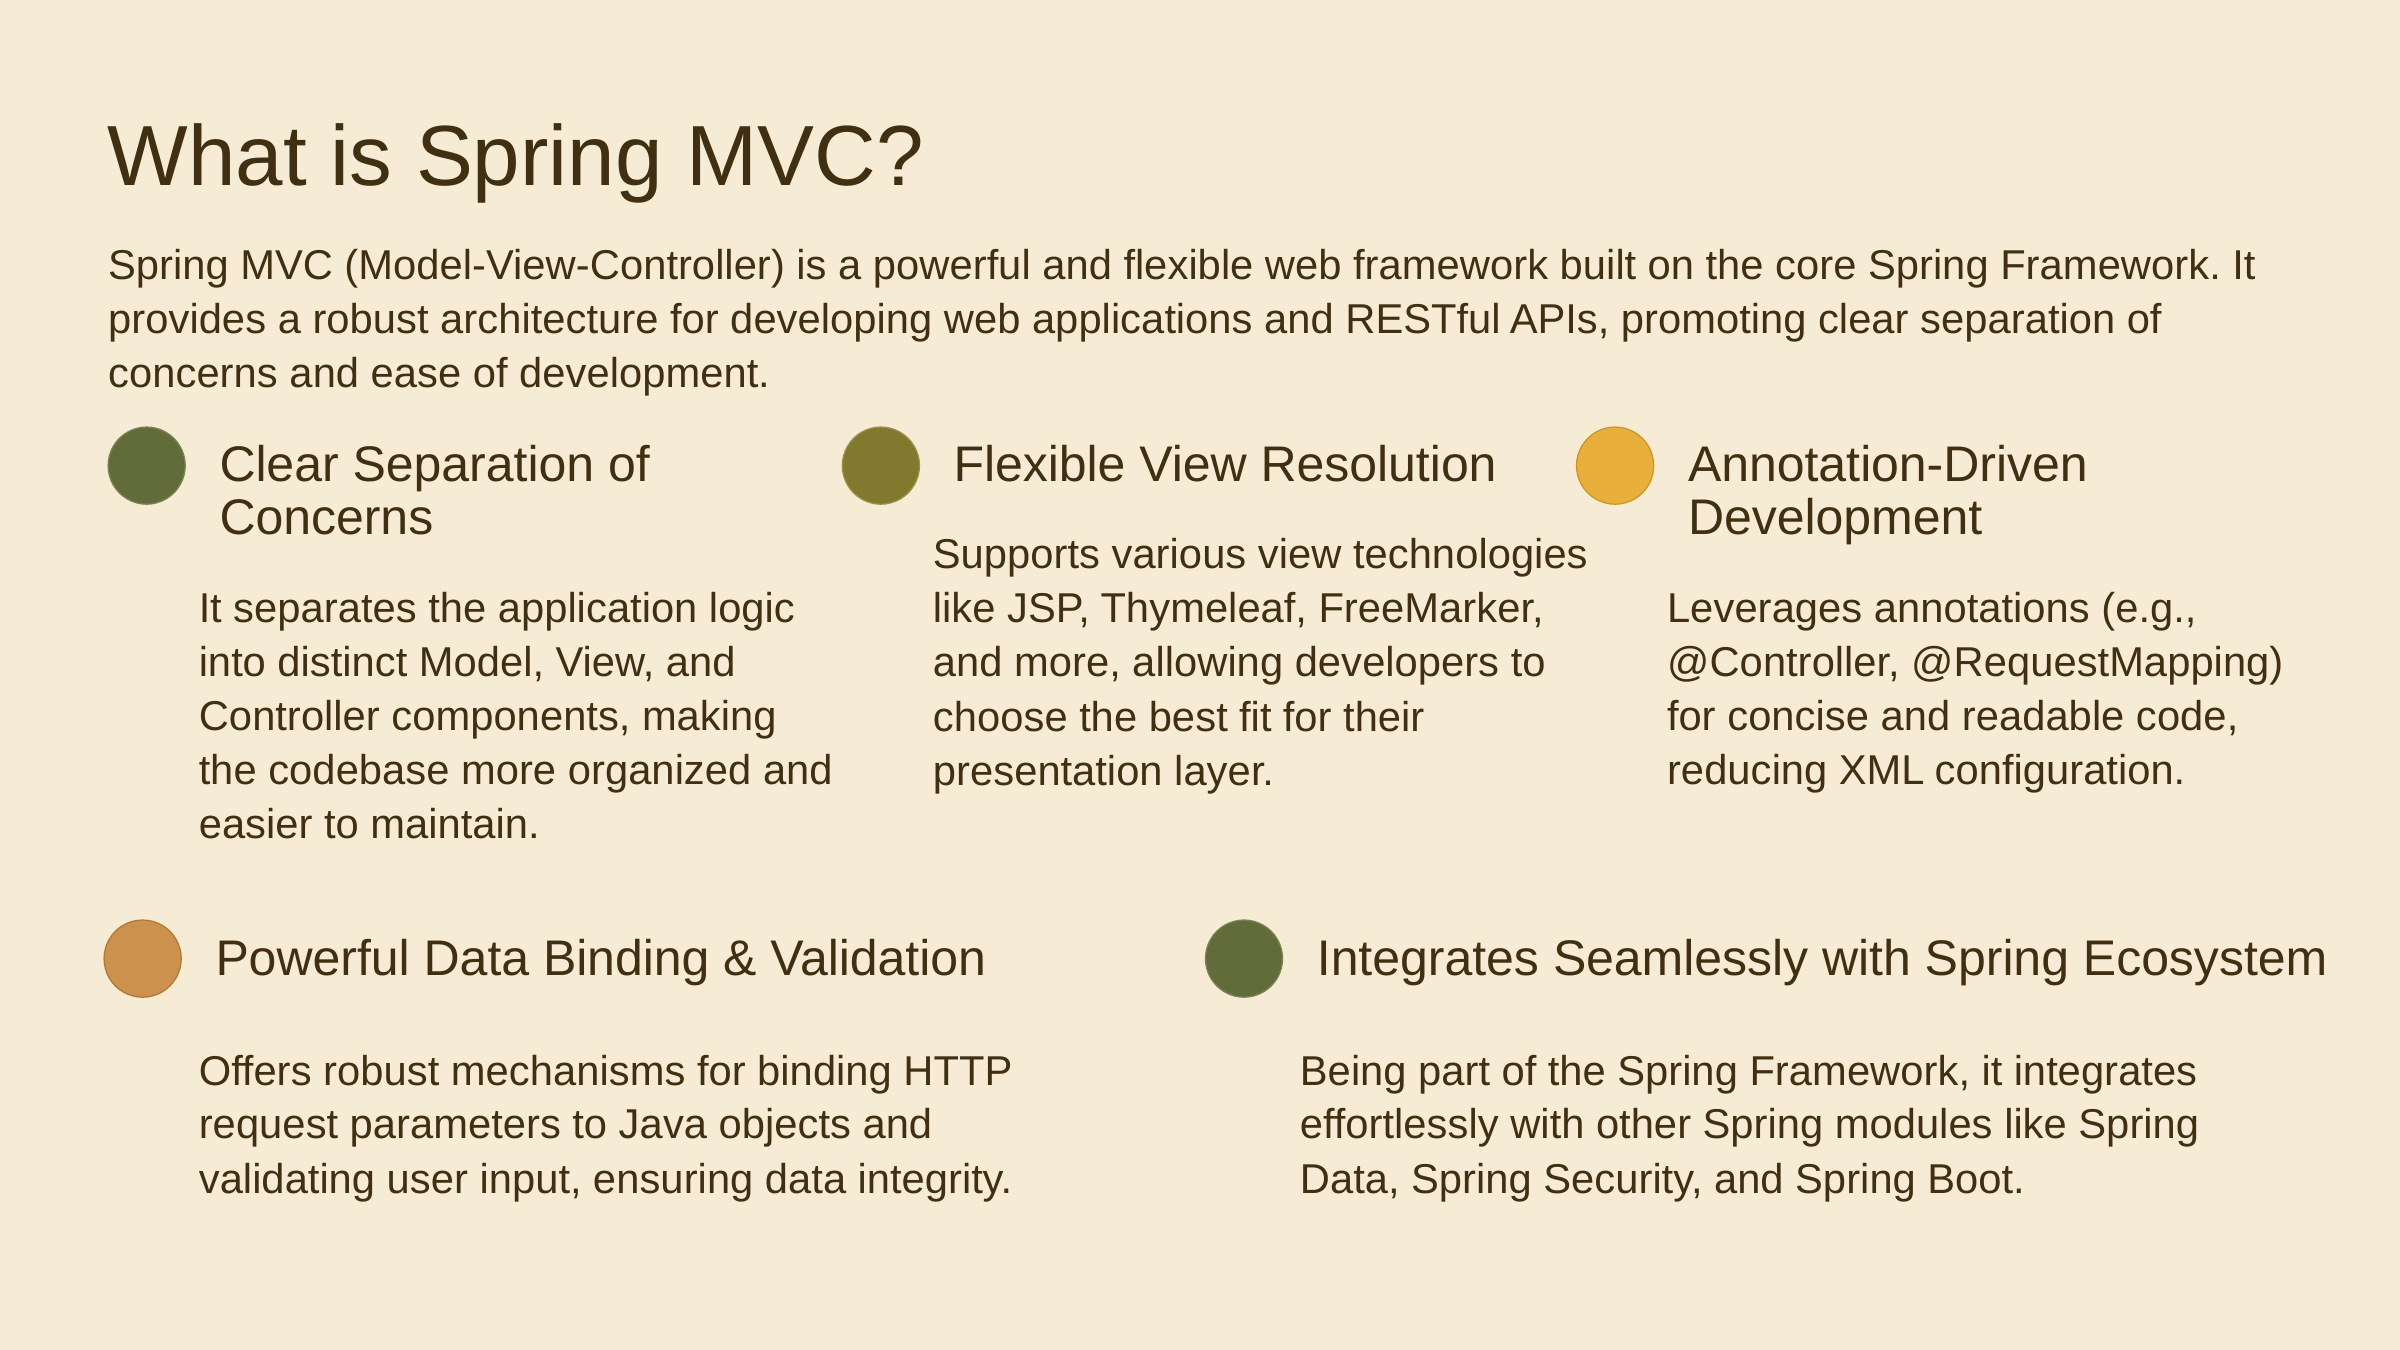

What is Spring MVC?
Spring MVC (Model-View-Controller) is a powerful and flexible web framework built on the core Spring Framework. It provides a robust architecture for developing web applications and RESTful APIs, promoting clear separation of concerns and ease of development.

Clear Separation of Concerns
Flexible View Resolution
Annotation-Driven Development
Supports various view technologies like JSP, Thymeleaf, FreeMarker, and more, allowing developers to choose the best fit for their presentation layer.
It separates the application logic into distinct Model, View, and Controller components, making the codebase more organized and easier to maintain.
Leverages annotations (e.g., @Controller, @RequestMapping) for concise and readable code, reducing XML configuration.

Powerful Data Binding & Validation
Integrates Seamlessly with Spring Ecosystem
Offers robust mechanisms for binding HTTP request parameters to Java objects and validating user input, ensuring data integrity.
Being part of the Spring Framework, it integrates effortlessly with other Spring modules like Spring Data, Spring Security, and Spring Boot.